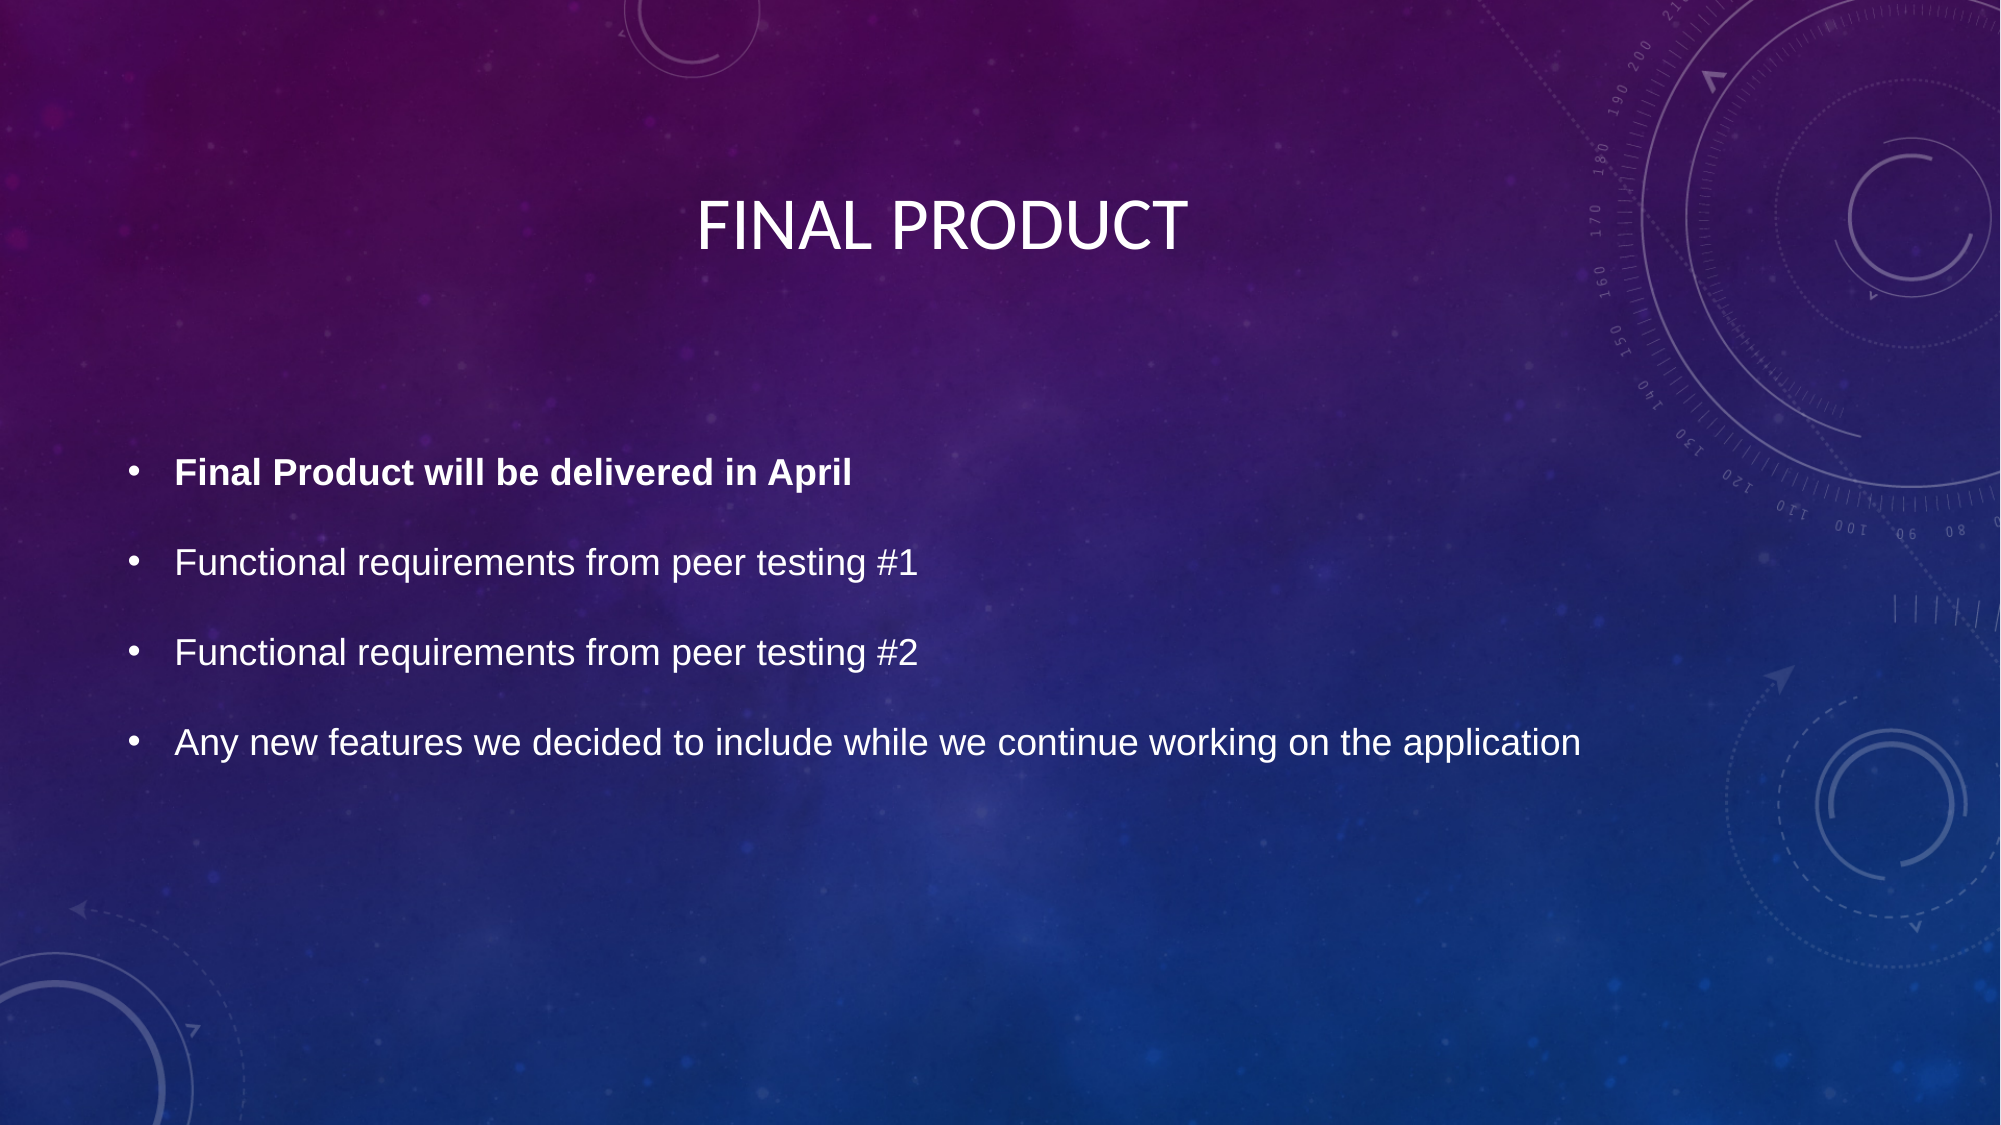

# Final Product
Final Product will be delivered in April

Functional requirements from peer testing #1

Functional requirements from peer testing #2

Any new features we decided to include while we continue working on the application